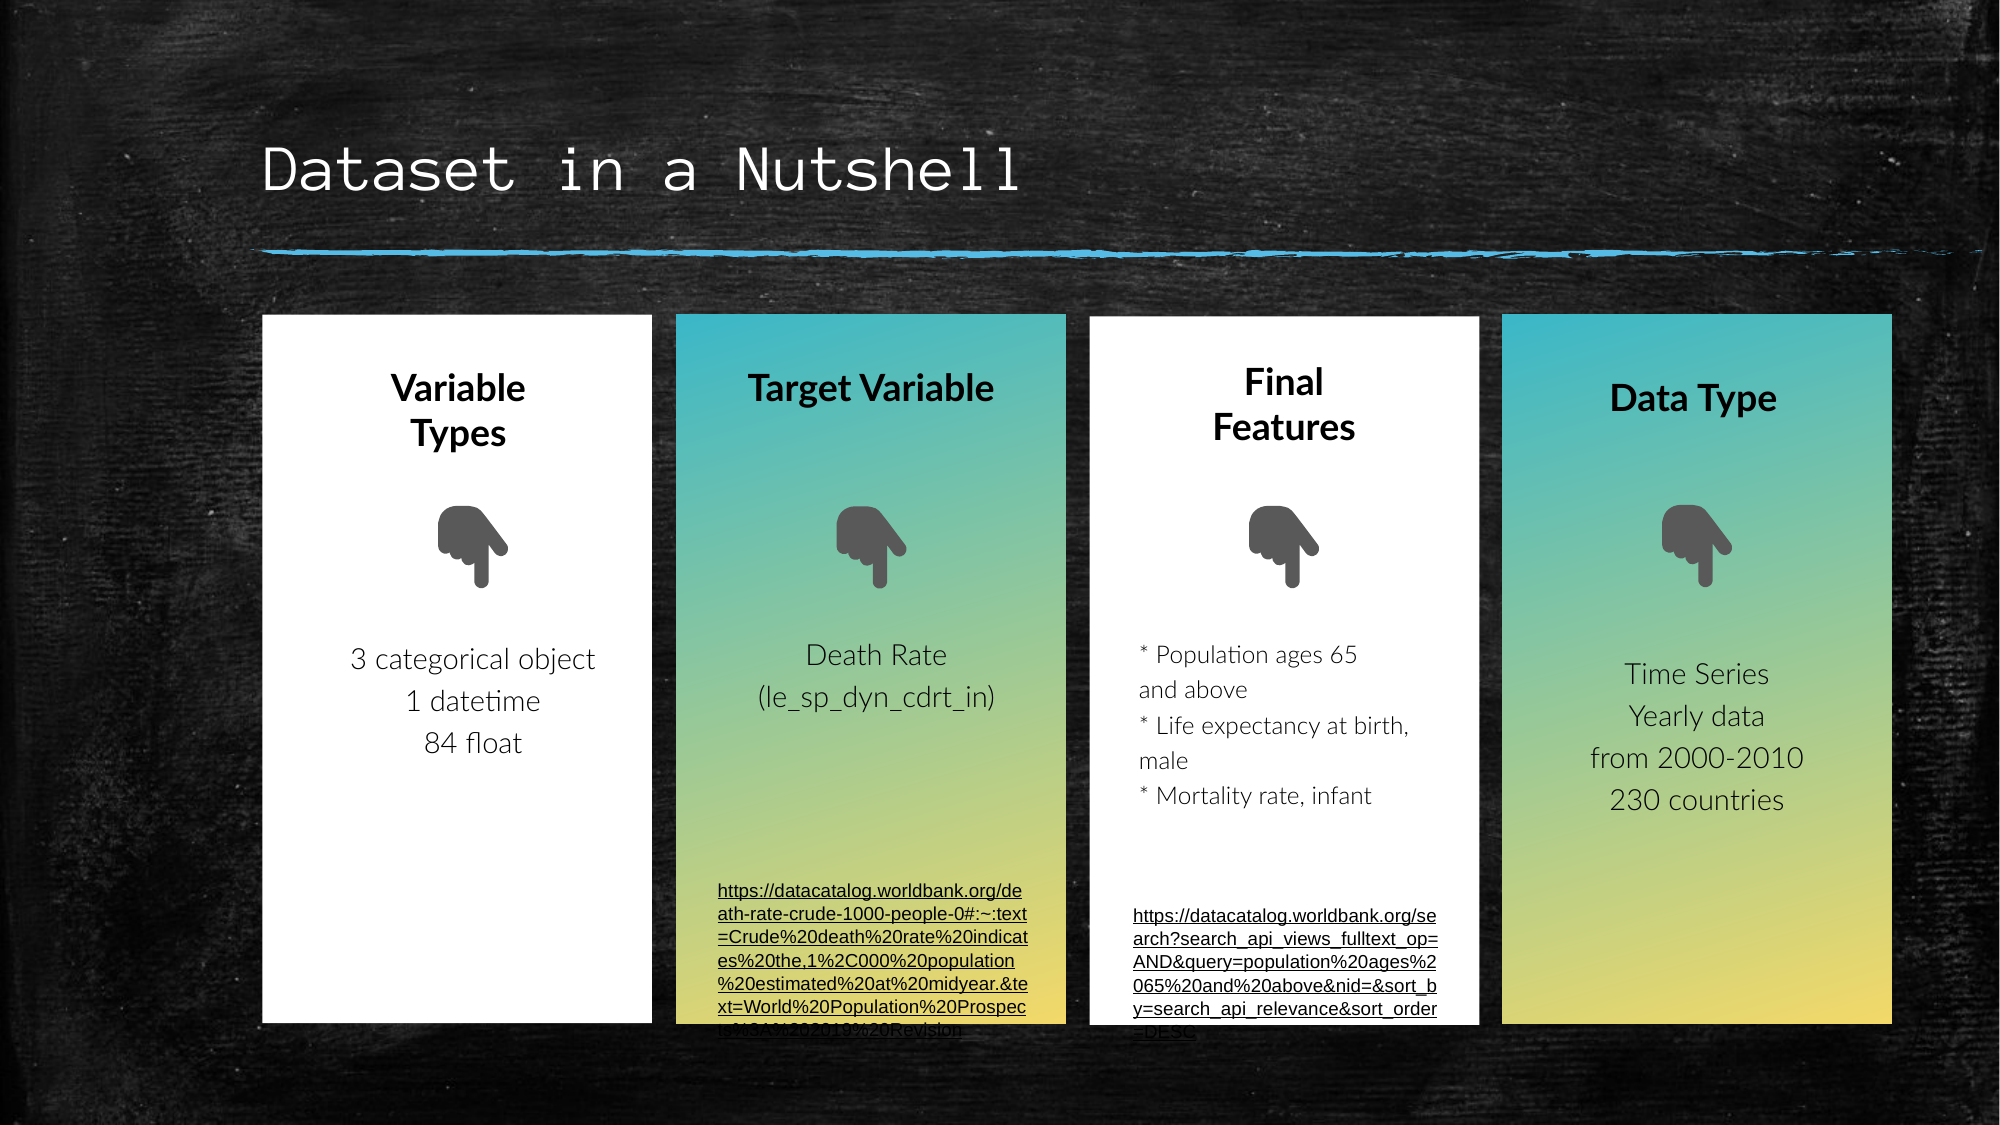

# Dataset in a Nutshell

Target Variable

Death Rate
(le_sp_dyn_cdrt_in)

Data Type

Time Series
Yearly data
from 2000-2010
230 countries

Variable Types

Final Features
* Population ages 65        and above
* Life expectancy at birth, male
* Mortality rate, infant

3 categorical object
1 datetime
84 float
https://datacatalog.worldbank.org/death-rate-crude-1000-people-0#:~:text=Crude%20death%20rate%20indicates%20the,1%2C000%20population%20estimated%20at%20midyear.&text=World%20Population%20Prospects%3A%202019%20Revision
https://datacatalog.worldbank.org/search?search_api_views_fulltext_op=AND&query=population%20ages%2065%20and%20above&nid=&sort_by=search_api_relevance&sort_order=DESC